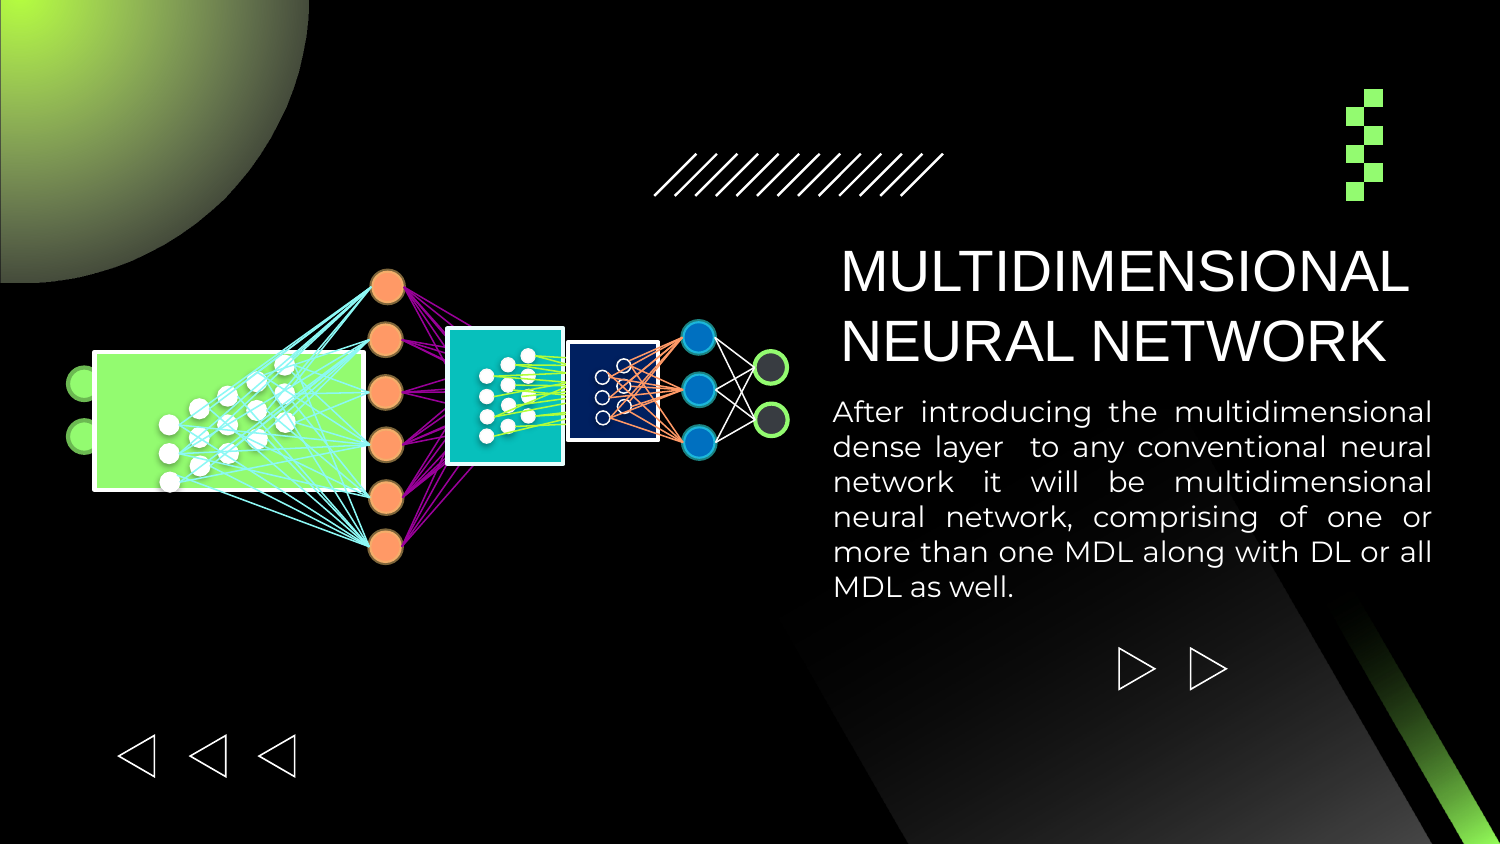

MULTIDIMENSIONAL NEURAL NETWORK

After introducing the multidimensional dense layer  to any conventional neural network it will be multidimensional neural network, comprising of one or more than one MDL along with DL or all MDL as well.